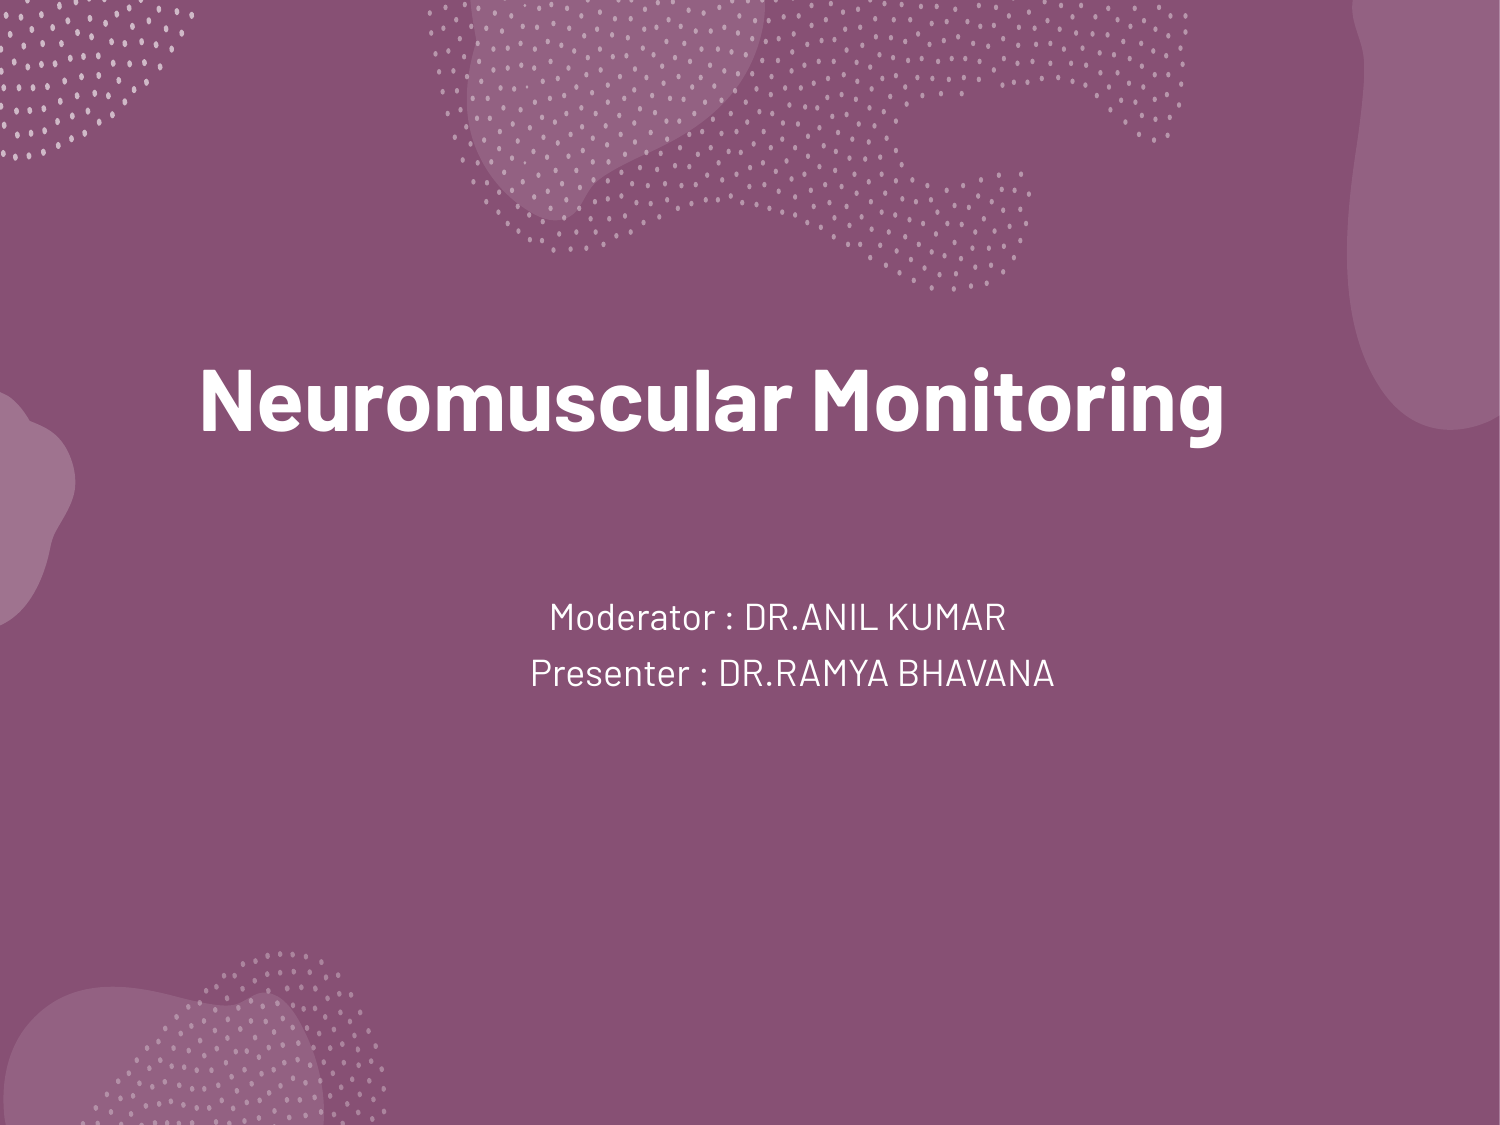

# Neuromuscular Monitoring

 Moderator : DR.ANIL KUMAR
      Presenter : DR.RAMYA BHAVANA